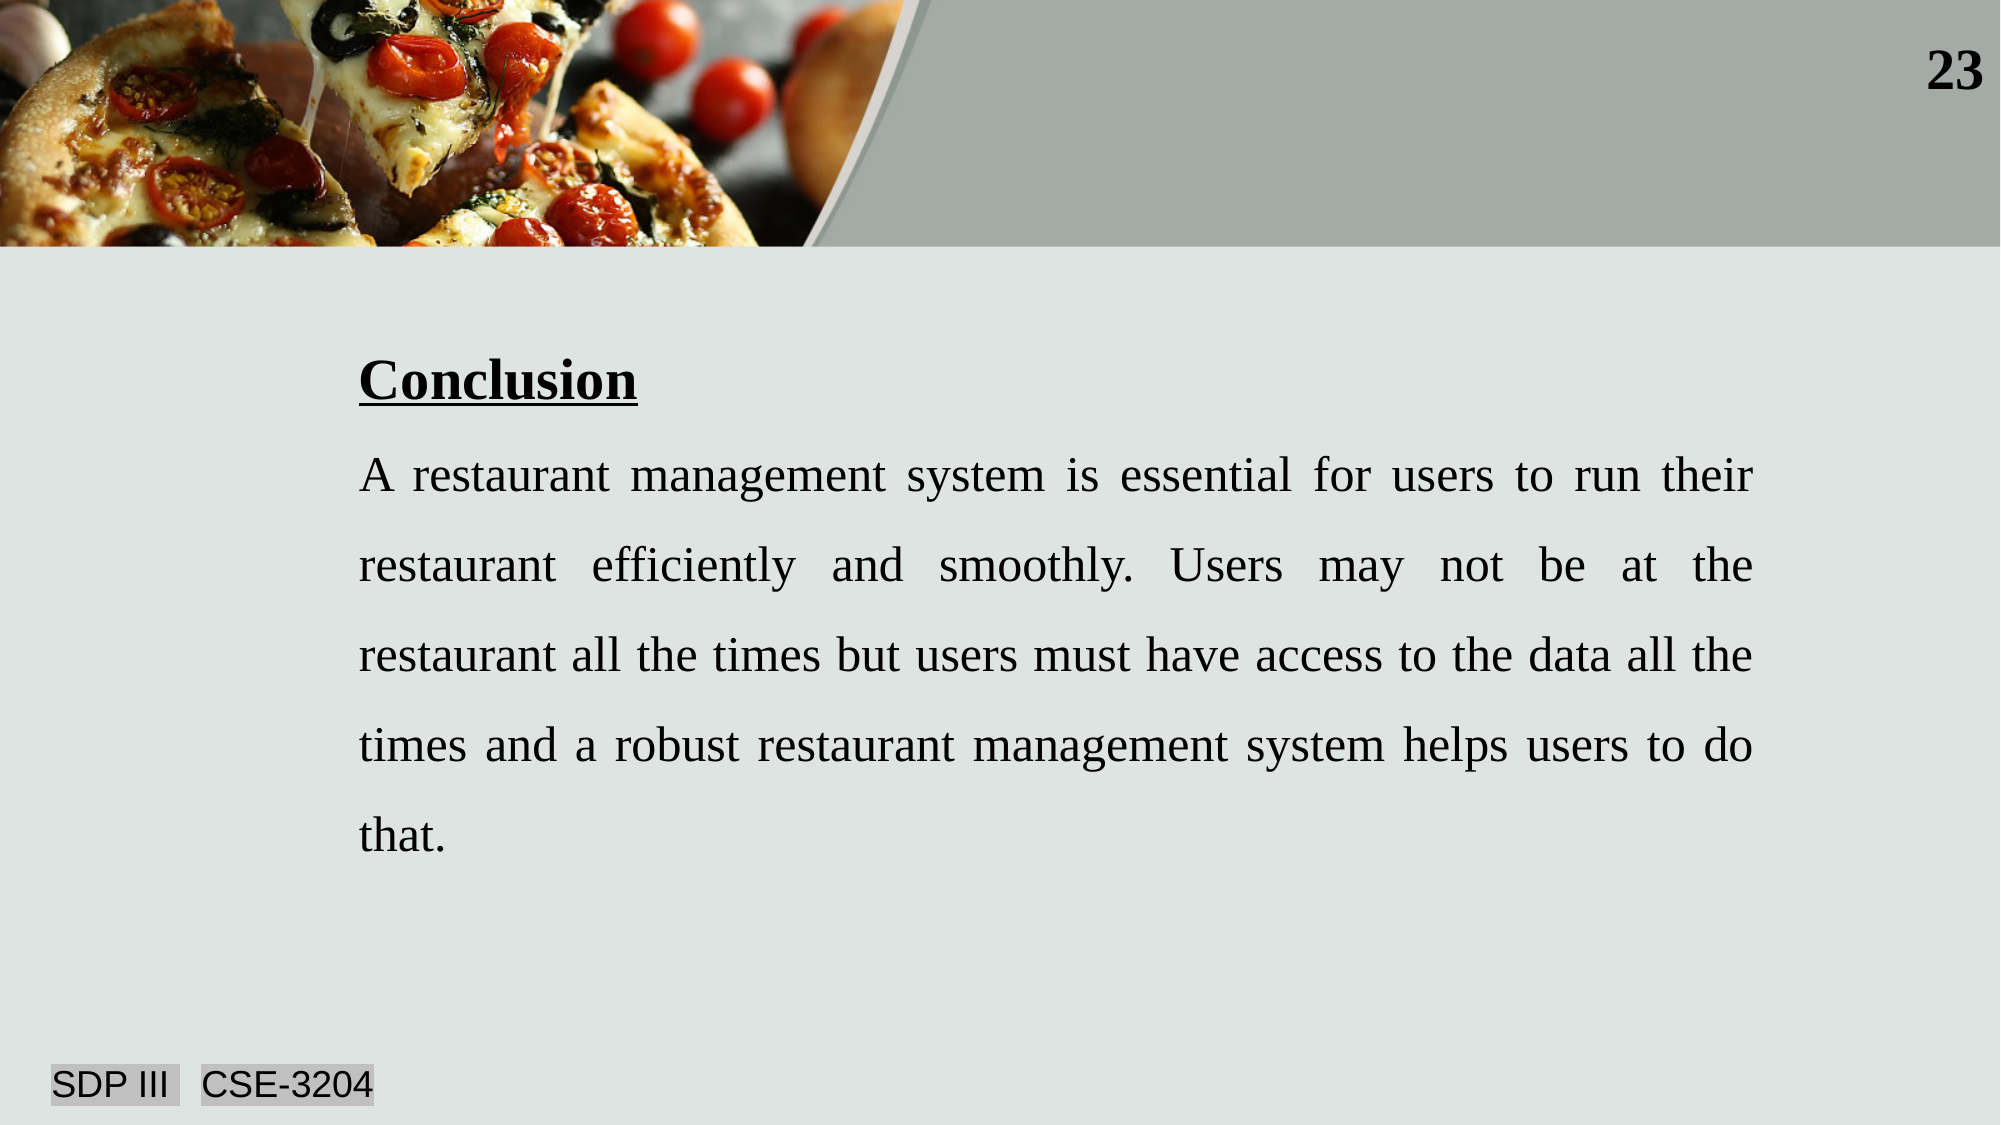

23
Conclusion
A restaurant management system is essential for users to run their restaurant efficiently and smoothly. Users may not be at the restaurant all the times but users must have access to the data all the times and a robust restaurant management system helps users to do that.
SDP III 	CSE-3204